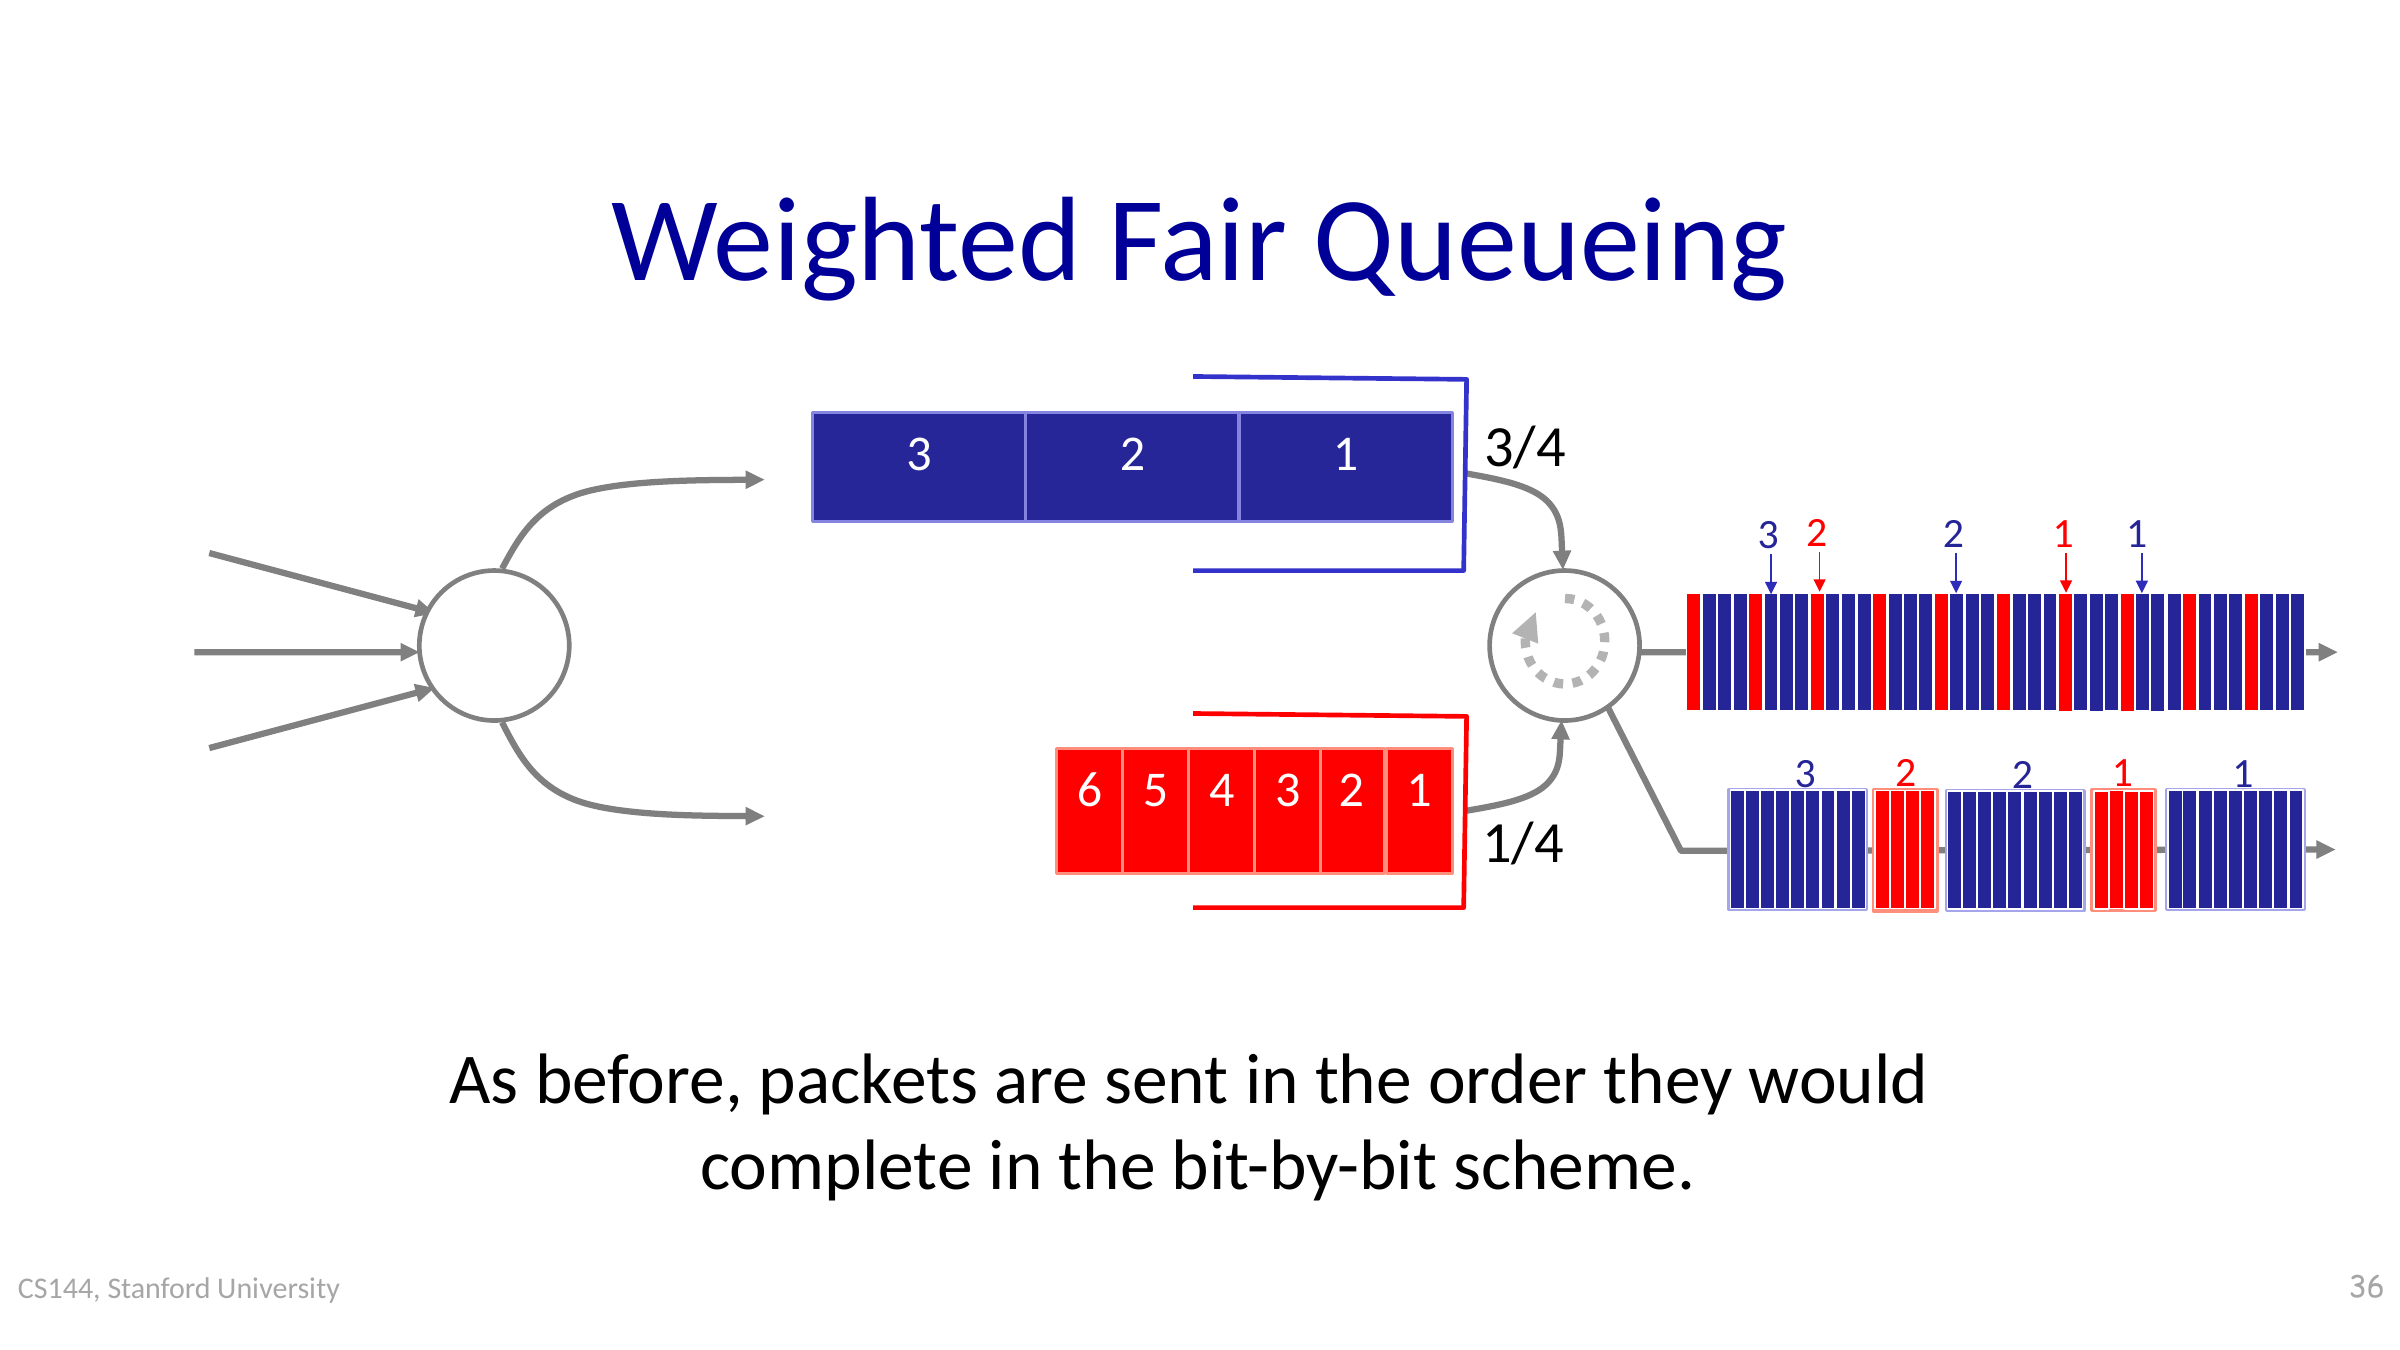

# Weighted Fair Queueing

3/4
3
2
1

2
1
1
2
3

1

2

3

1

2

6
5
4
3
2
1
1/4
As before, packets are sent in the order they would
complete in the bit-by-bit scheme.
36